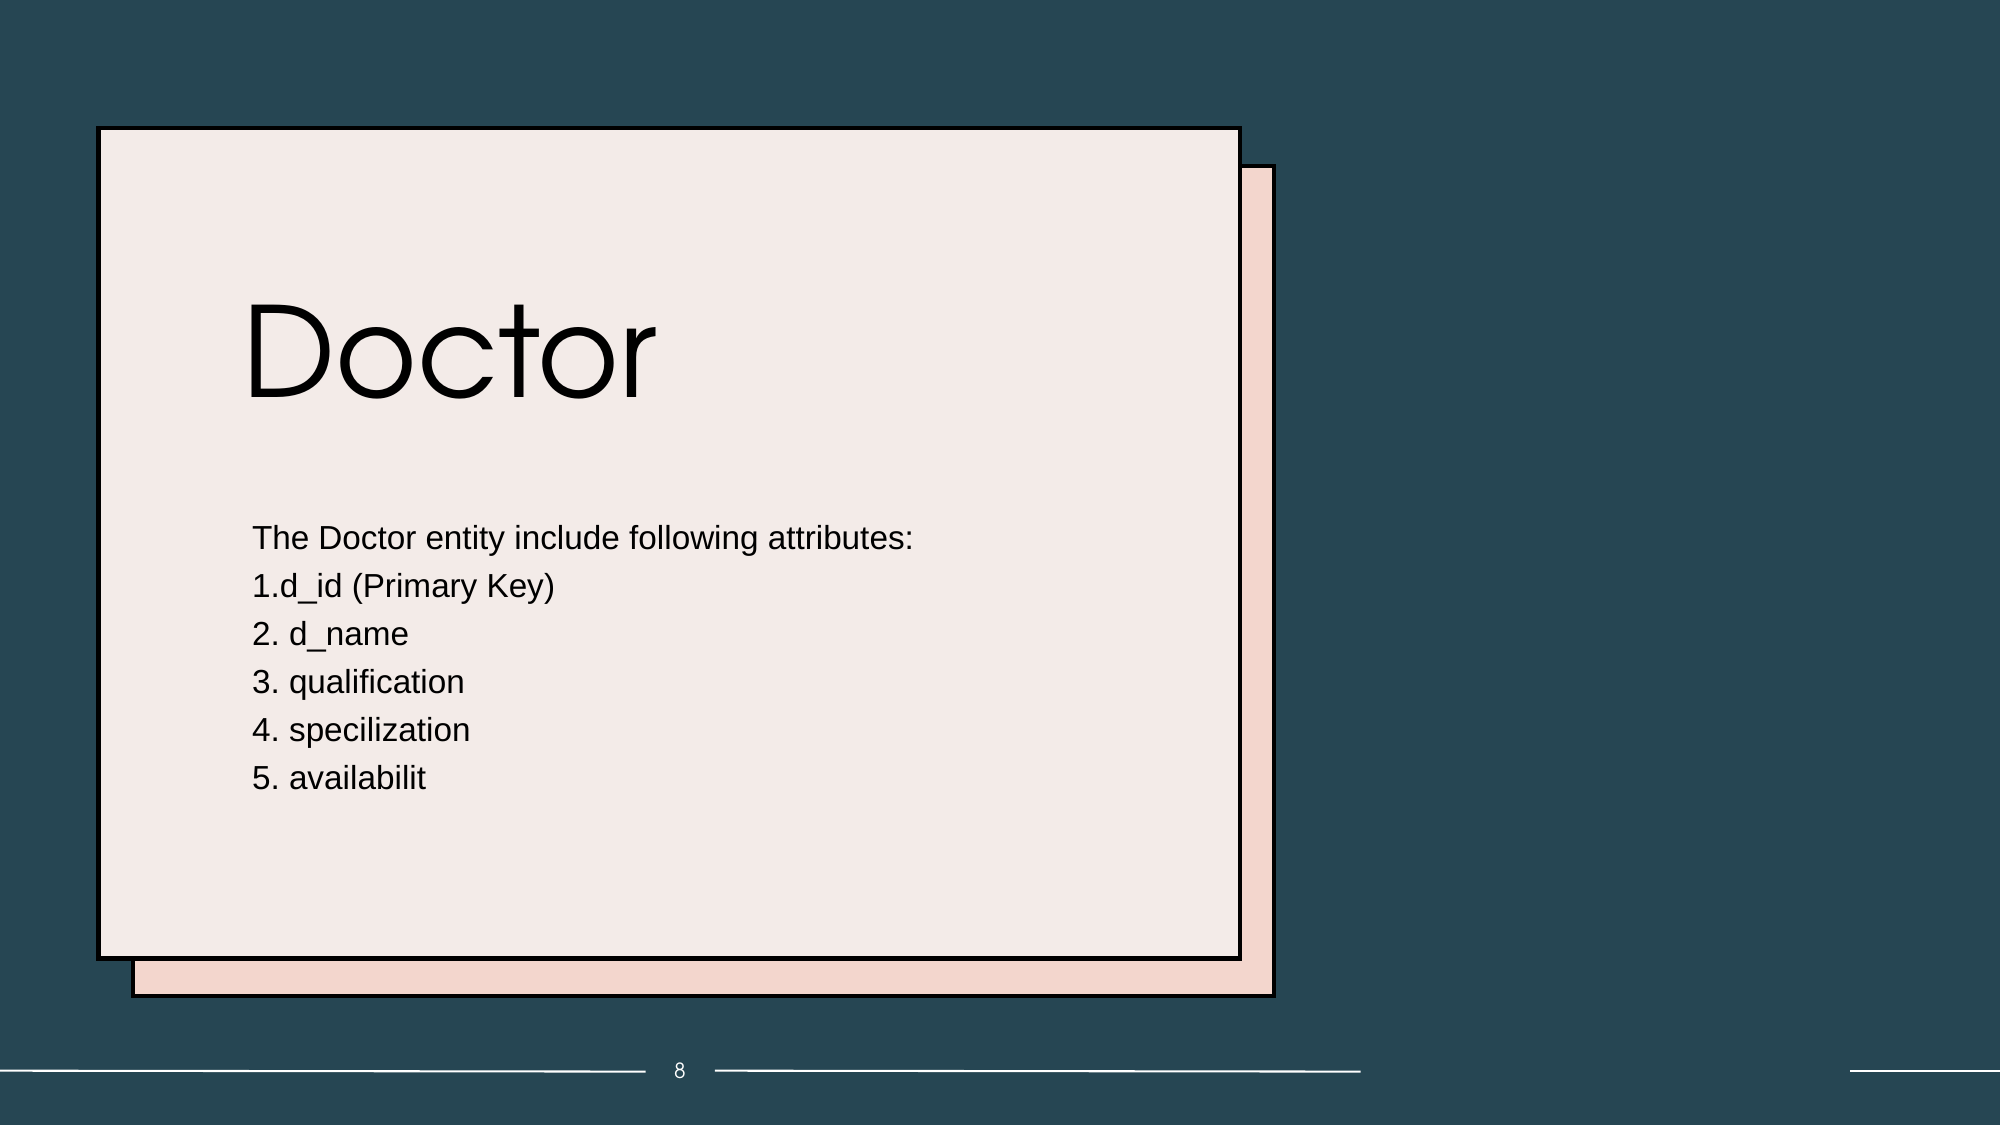

# Doctor
The Doctor entity include following attributes:
1.d_id (Primary Key)
2. d_name
3. qualification
4. specilization
5. availabilit

8